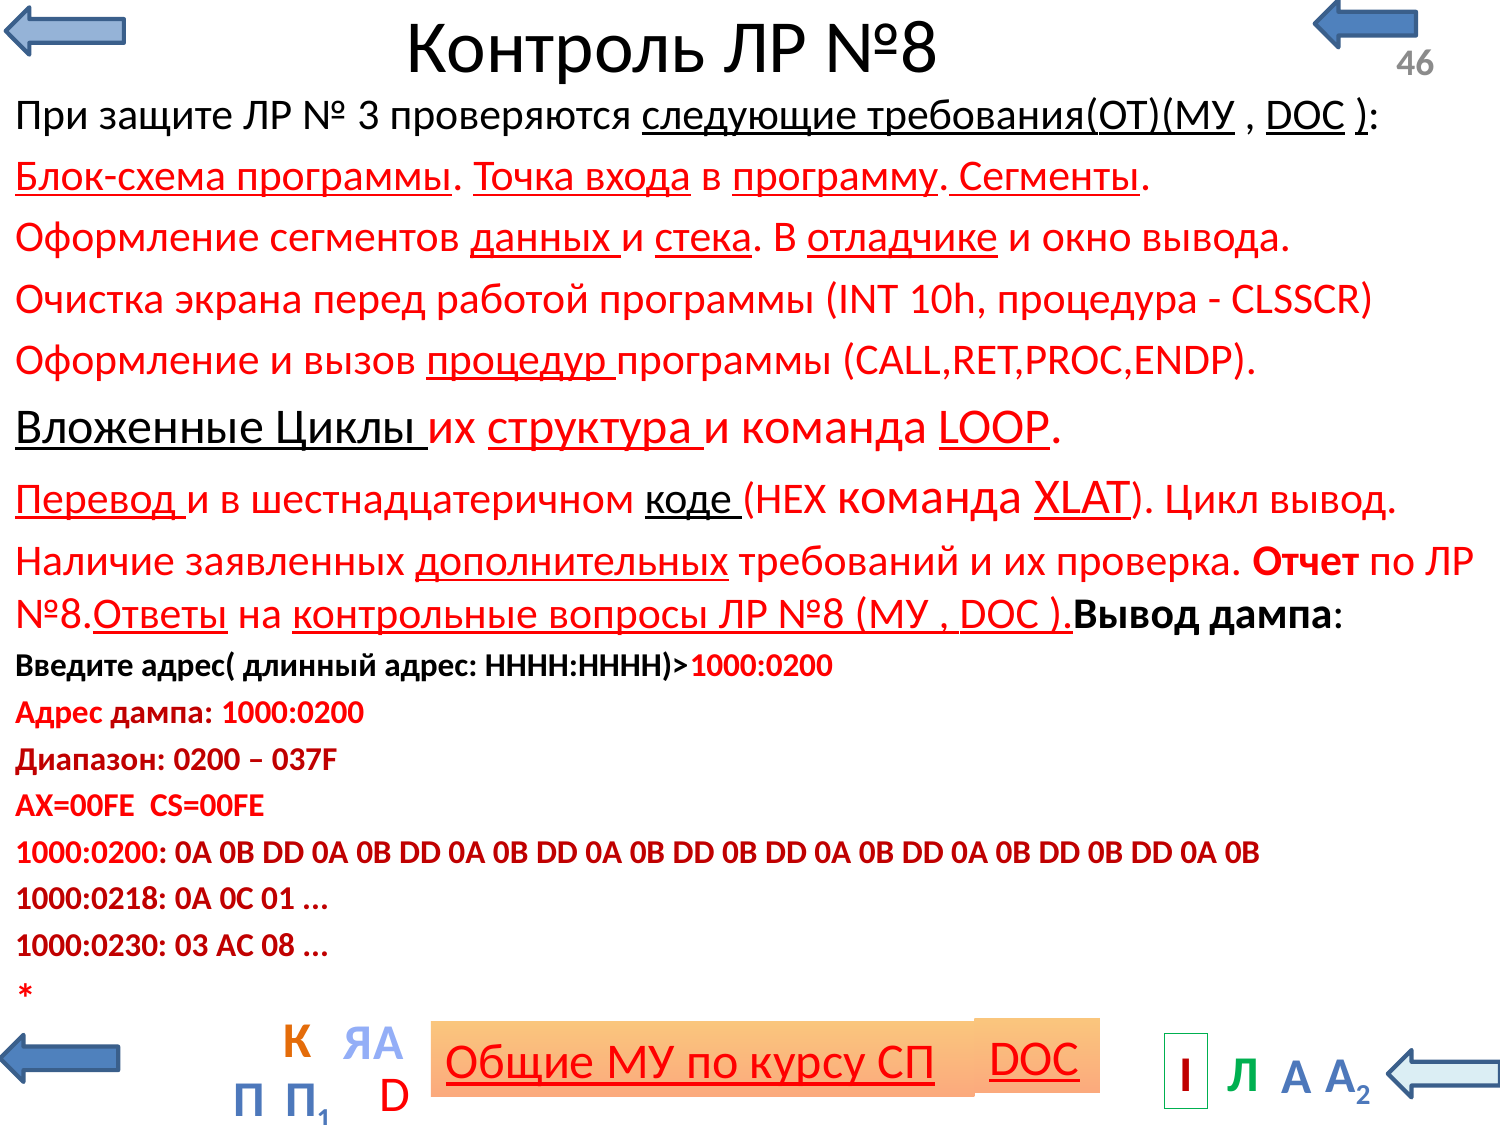

# Контроль ЛР №8
При защите ЛР № 3 проверяются следующие требования(ОТ)(МУ , DOC ):
Блок-схема программы. Точка входа в программу. Сегменты.
Оформление сегментов данных и стека. В отладчике и окно вывода.
Очистка экрана перед работой программы (INT 10h, процедура - CLSSCR)
Оформление и вызов процедур программы (CALL,RET,PROC,ENDP).
Вложенные Циклы их структура и команда LOOP.
Перевод и в шестнадцатеричном коде (HEX команда XLAT). Цикл вывод.
Наличие заявленных дополнительных требований и их проверка. Отчет по ЛР №8.Ответы на контрольные вопросы ЛР №8 (МУ , DOC ).Вывод дампа:
Введите адрес( длинный адрес: НННН:НННН)>1000:0200
Адрес дампа: 1000:0200
Диапазон: 0200 – 037F
AX=00FE  CS=00FE
1000:0200: 0A 0B DD 0A 0B DD 0A 0B DD 0A 0B DD 0B DD 0A 0B DD 0A 0B DD 0B DD 0A 0B
1000:0218: 0A 0C 01 ...
1000:0230: 03 AC 08 ...
*